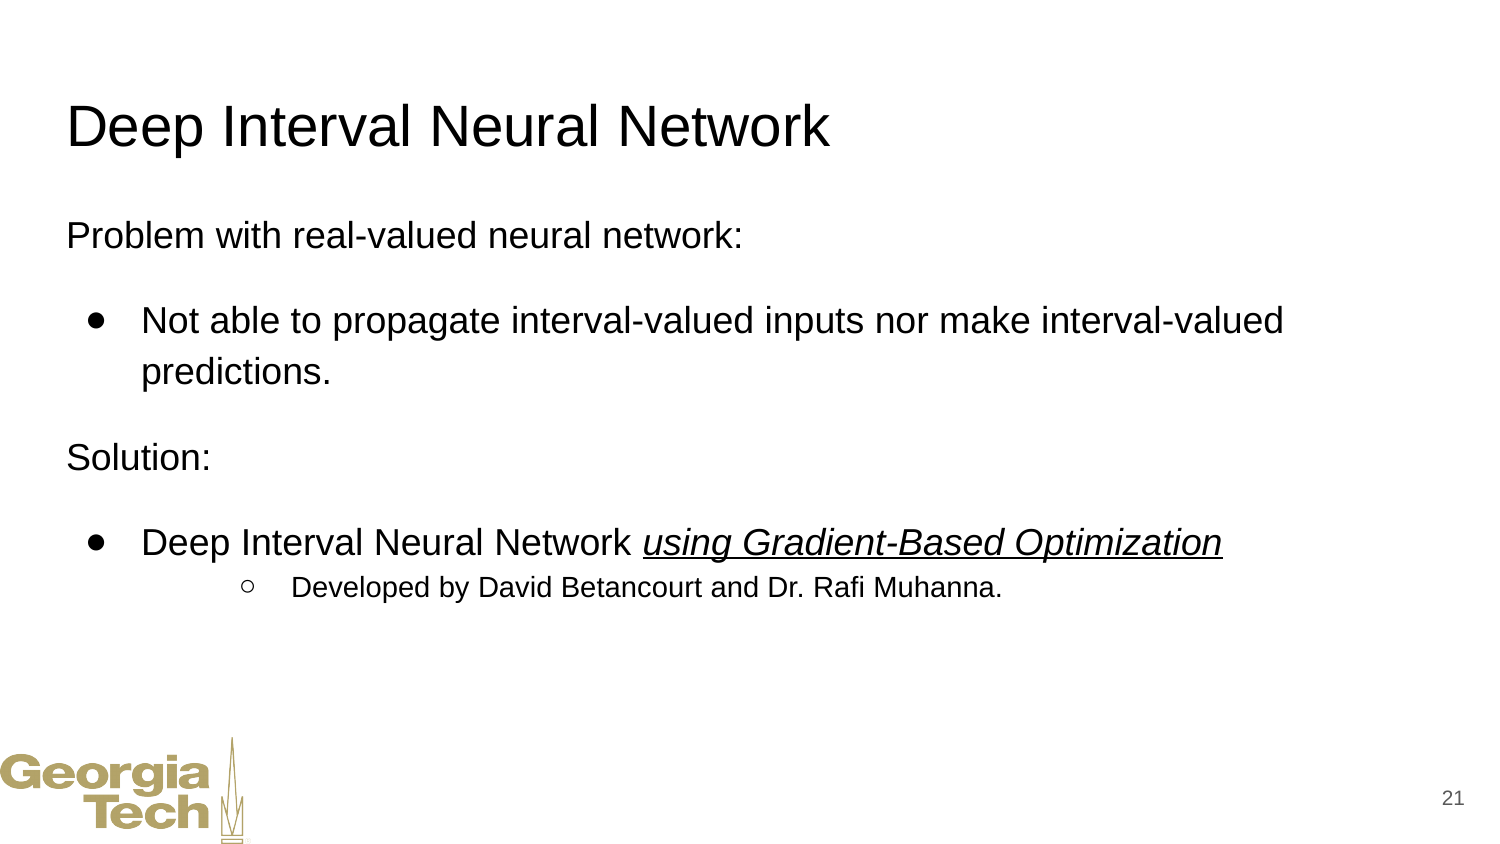

# Deep Interval Neural Network
Problem with real-valued neural network:
Not able to propagate interval-valued inputs nor make interval-valued predictions.
Solution:
Deep Interval Neural Network using Gradient-Based Optimization
Developed by David Betancourt and Dr. Rafi Muhanna.
21